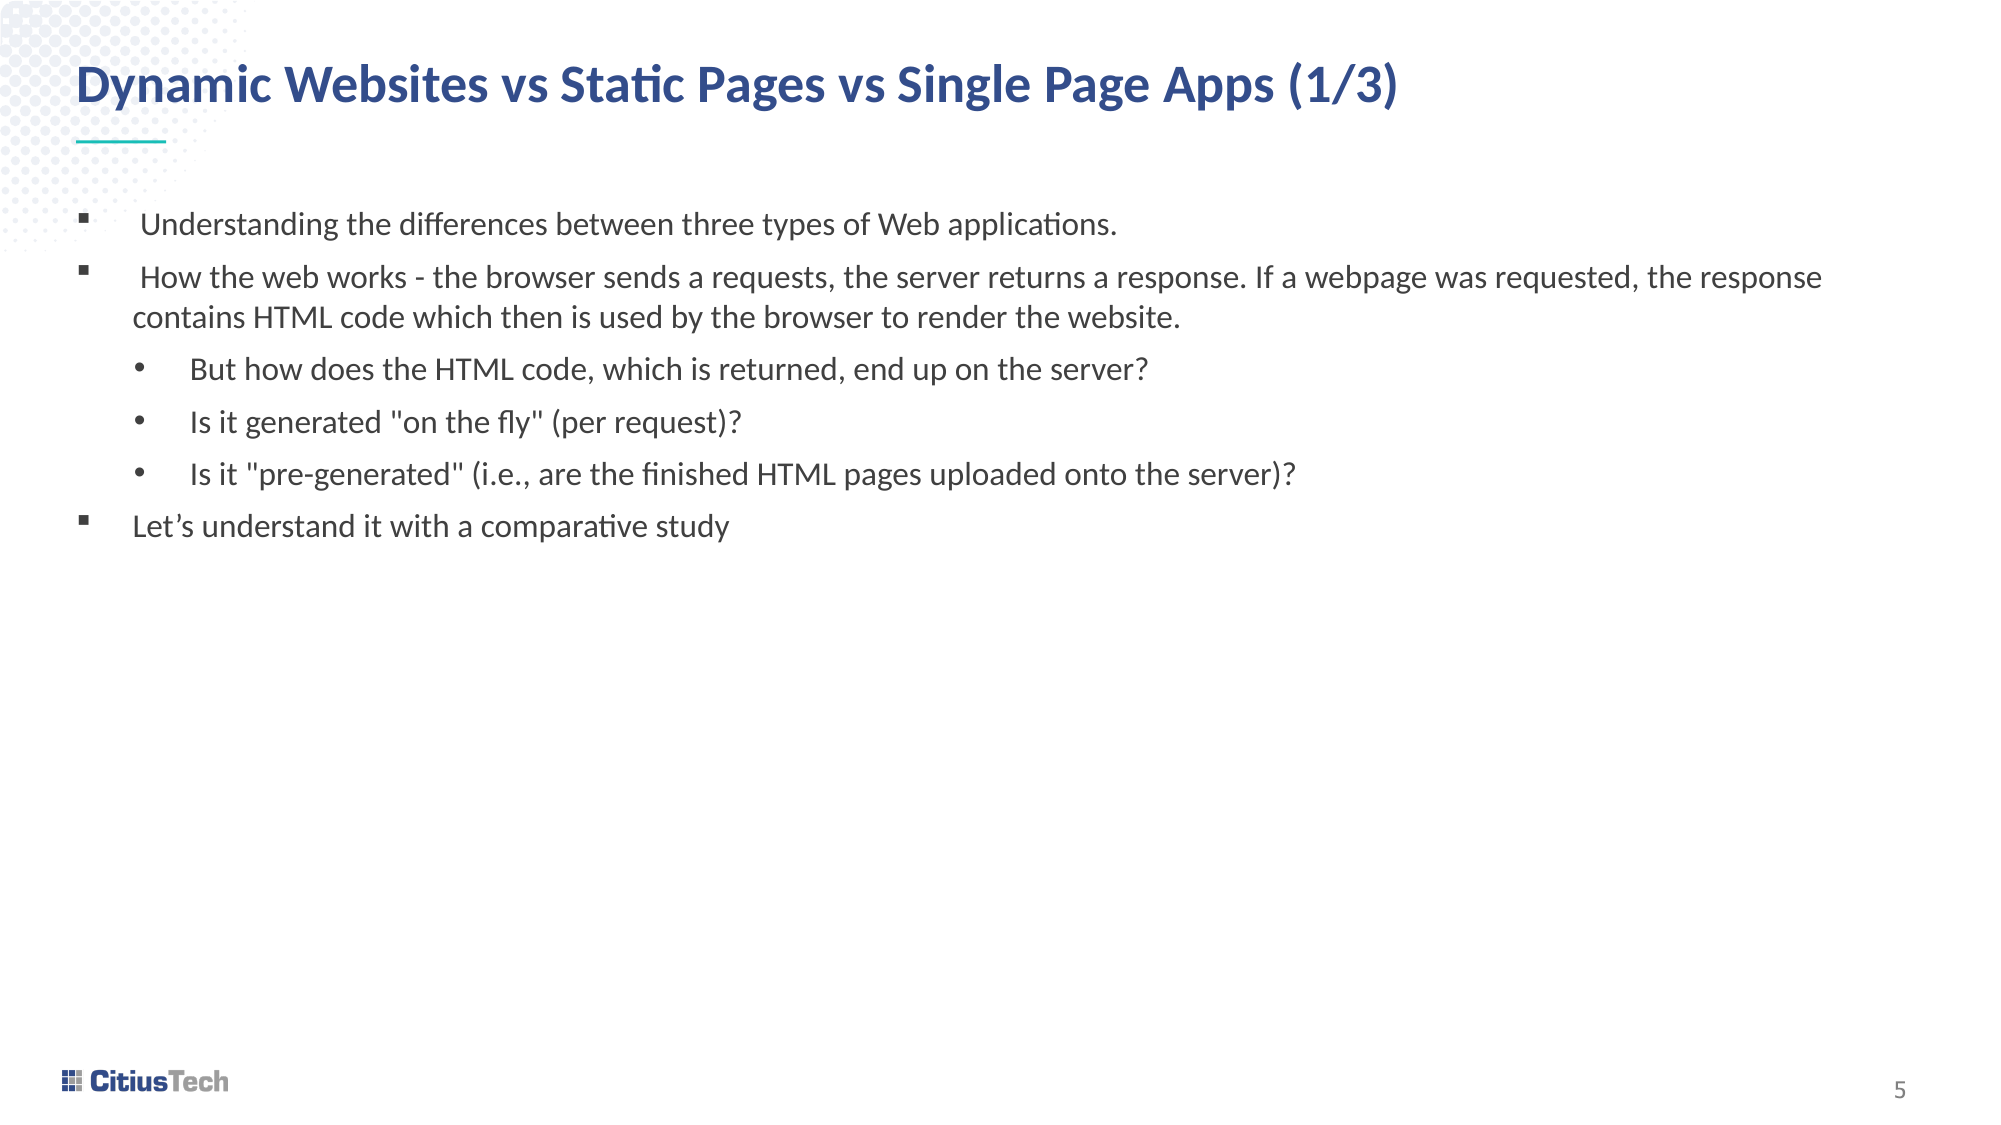

# Dynamic Websites vs Static Pages vs Single Page Apps (1/3)
 Understanding the differences between three types of Web applications.
 How the web works - the browser sends a requests, the server returns a response. If a webpage was requested, the response contains HTML code which then is used by the browser to render the website.
But how does the HTML code, which is returned, end up on the server?
Is it generated "on the fly" (per request)?
Is it "pre-generated" (i.e., are the finished HTML pages uploaded onto the server)?
Let’s understand it with a comparative study